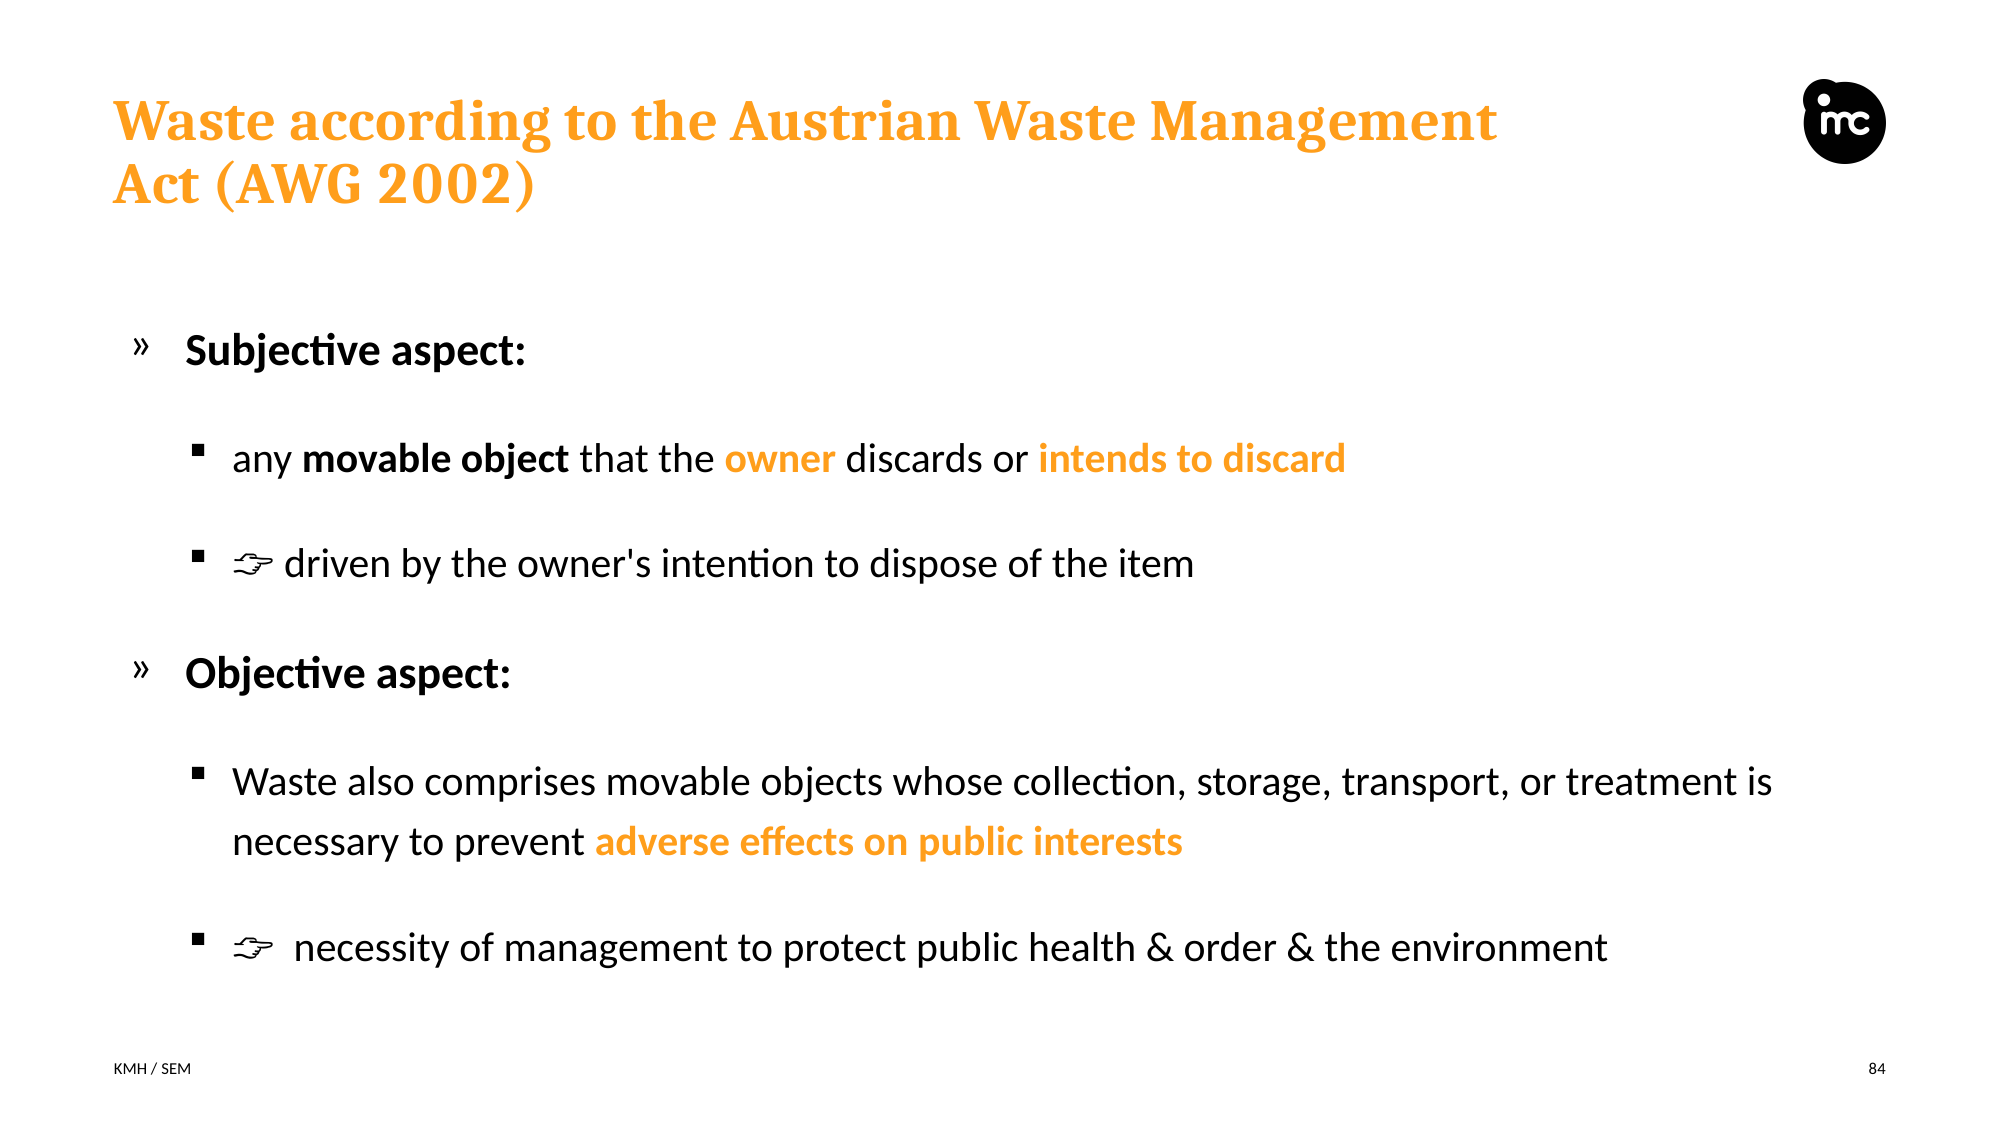

# Waste according to the Austrian Waste Management Act (AWG 2002)
Subjective aspect:
any movable object that the owner discards or intends to discard
👉 driven by the owner's intention to dispose of the item
Objective aspect:
Waste also comprises movable objects whose collection, storage, transport, or treatment is necessary to prevent adverse effects on public interests
👉  necessity of management to protect public health & order & the environment
KMH / SEM

84